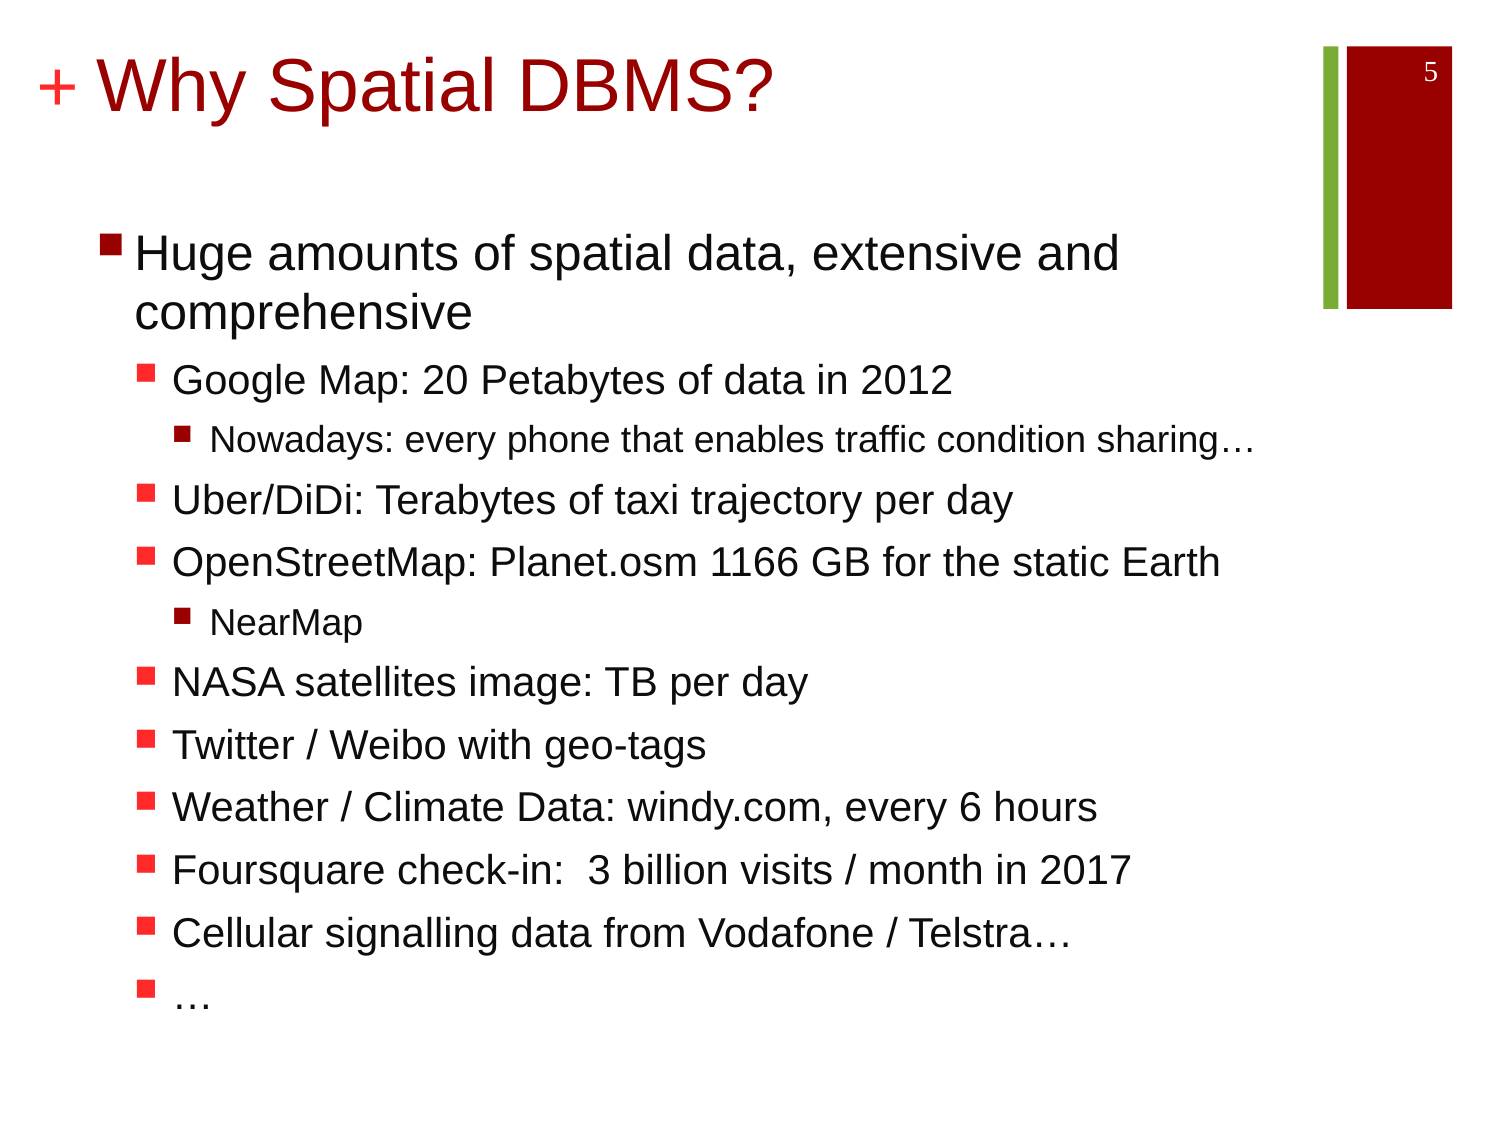

# Why Spatial DBMS?
5
Huge amounts of spatial data, extensive and comprehensive
Google Map: 20 Petabytes of data in 2012
Nowadays: every phone that enables traffic condition sharing…
Uber/DiDi: Terabytes of taxi trajectory per day
OpenStreetMap: Planet.osm 1166 GB for the static Earth
NearMap
NASA satellites image: TB per day
Twitter / Weibo with geo-tags
Weather / Climate Data: windy.com, every 6 hours
Foursquare check-in:  3 billion visits / month in 2017
Cellular signalling data from Vodafone / Telstra…
…